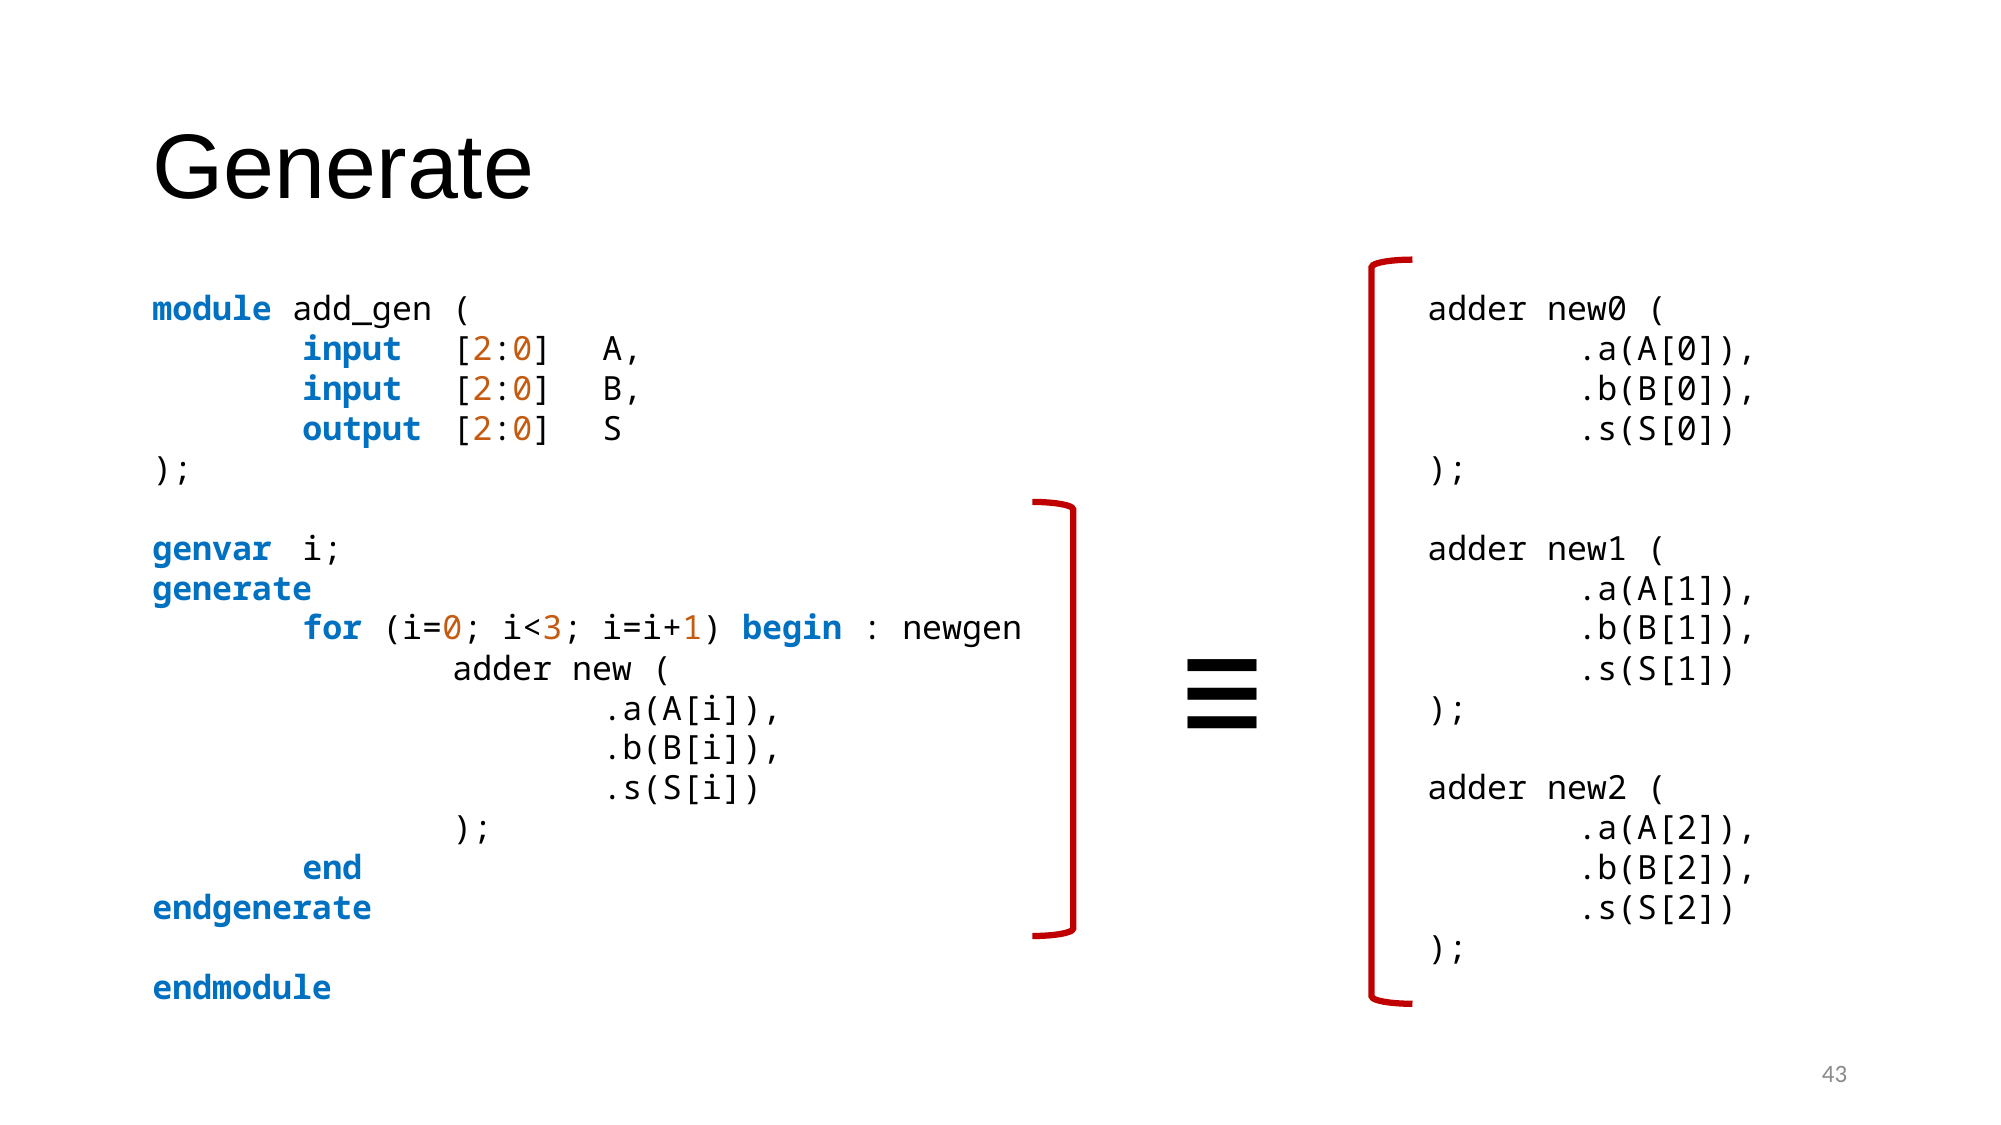

# Generate

≡
module add_gen (
	input	[2:0]	A,
	input	[2:0]	B,
	output	[2:0]	S
);

genvar	i;
generate
	for (i=0; i<3; i=i+1) begin : newgen
		adder new (
			.a(A[i]),
			.b(B[i]),
			.s(S[i])
		);
	end
endgenerate

endmodule
adder new0 (
	.a(A[0]),
	.b(B[0]),
	.s(S[0])
);

adder new1 (
	.a(A[1]),
	.b(B[1]),
	.s(S[1])
);

adder new2 (
	.a(A[2]),
	.b(B[2]),
	.s(S[2])
);

43